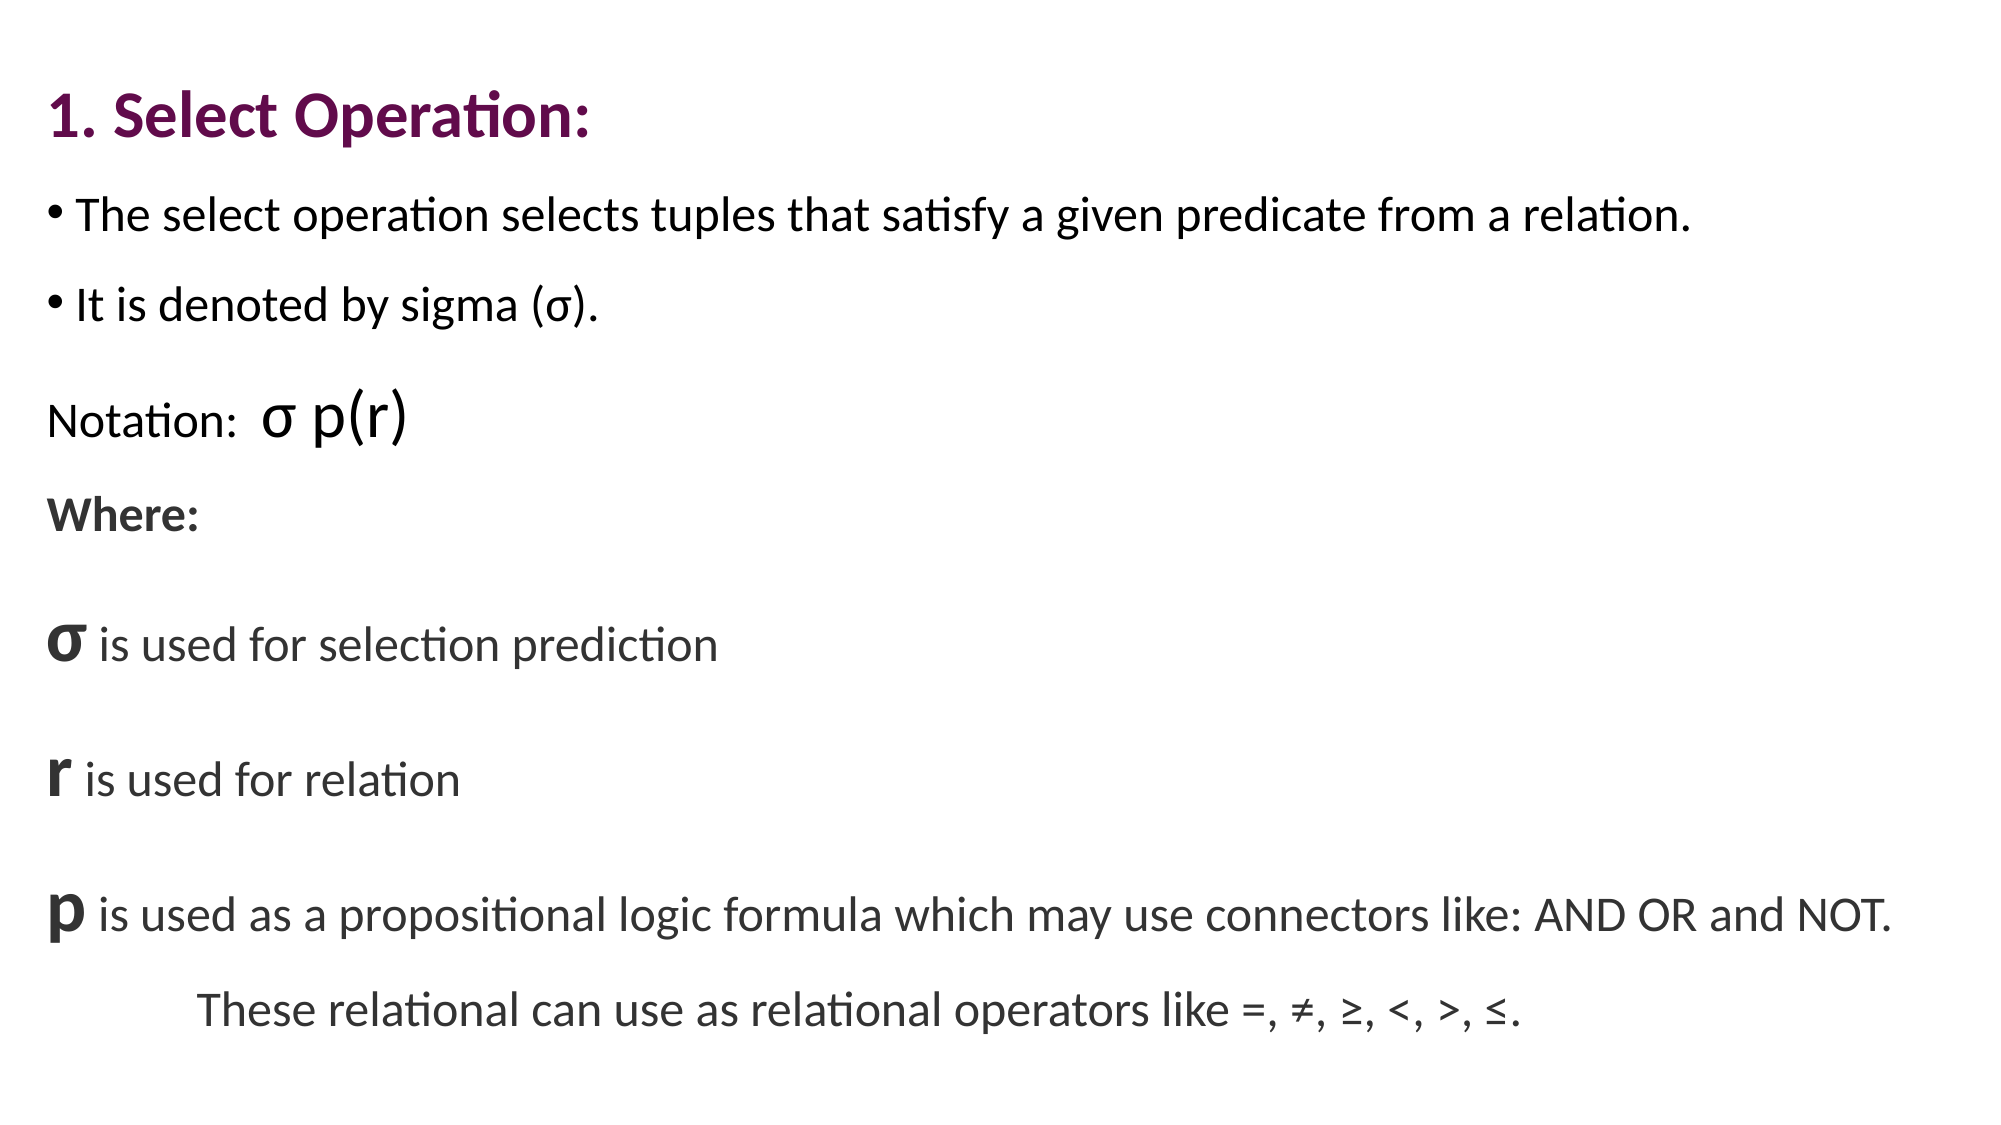

1. Select Operation:
 The select operation selects tuples that satisfy a given predicate from a relation.
 It is denoted by sigma (σ).
Notation:  σ p(r)
Where:
σ is used for selection prediction
r is used for relation
p is used as a propositional logic formula which may use connectors like: AND OR and NOT.
	These relational can use as relational operators like =, ≠, ≥, <, >, ≤.